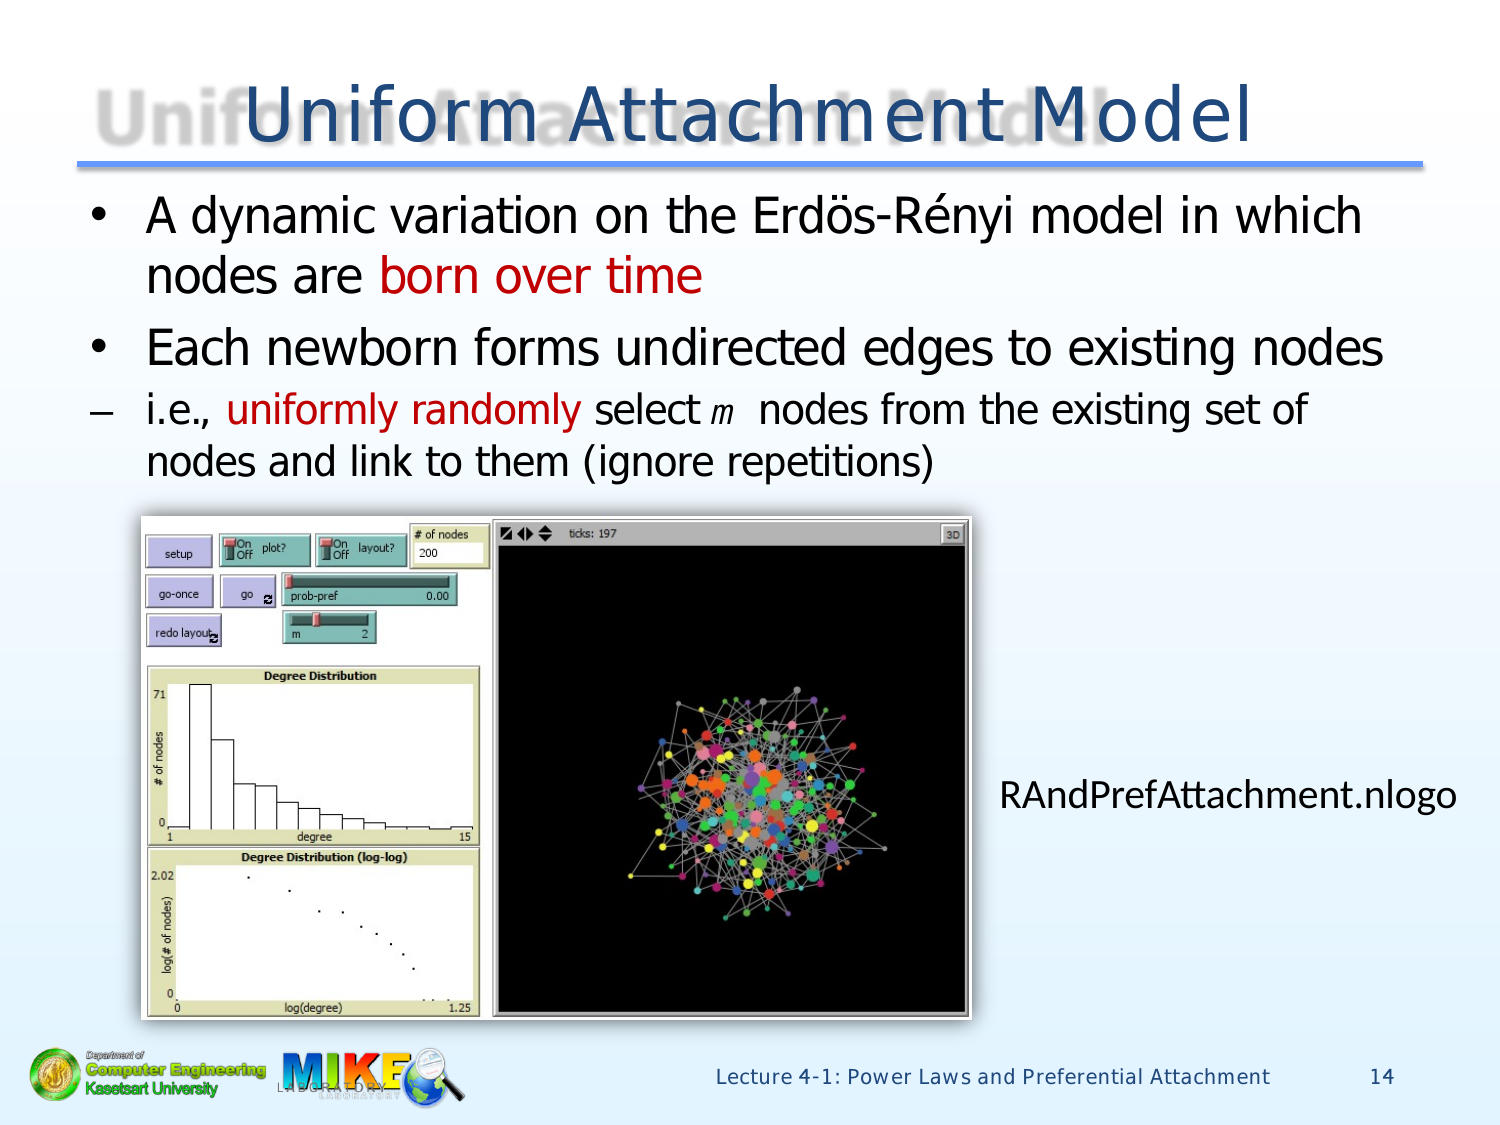

# Uniform Attachment Model
A dynamic variation on the Erdös-Rényi model in which  nodes are born over time
Each newborn forms undirected edges to existing nodes
–	i.e., uniformly randomly select m nodes from the existing set of  nodes and link to them (ignore repetitions)

RAndPrefAttachment.nlogo
Lecture 4-1: Power Laws and Preferential Attachment
14